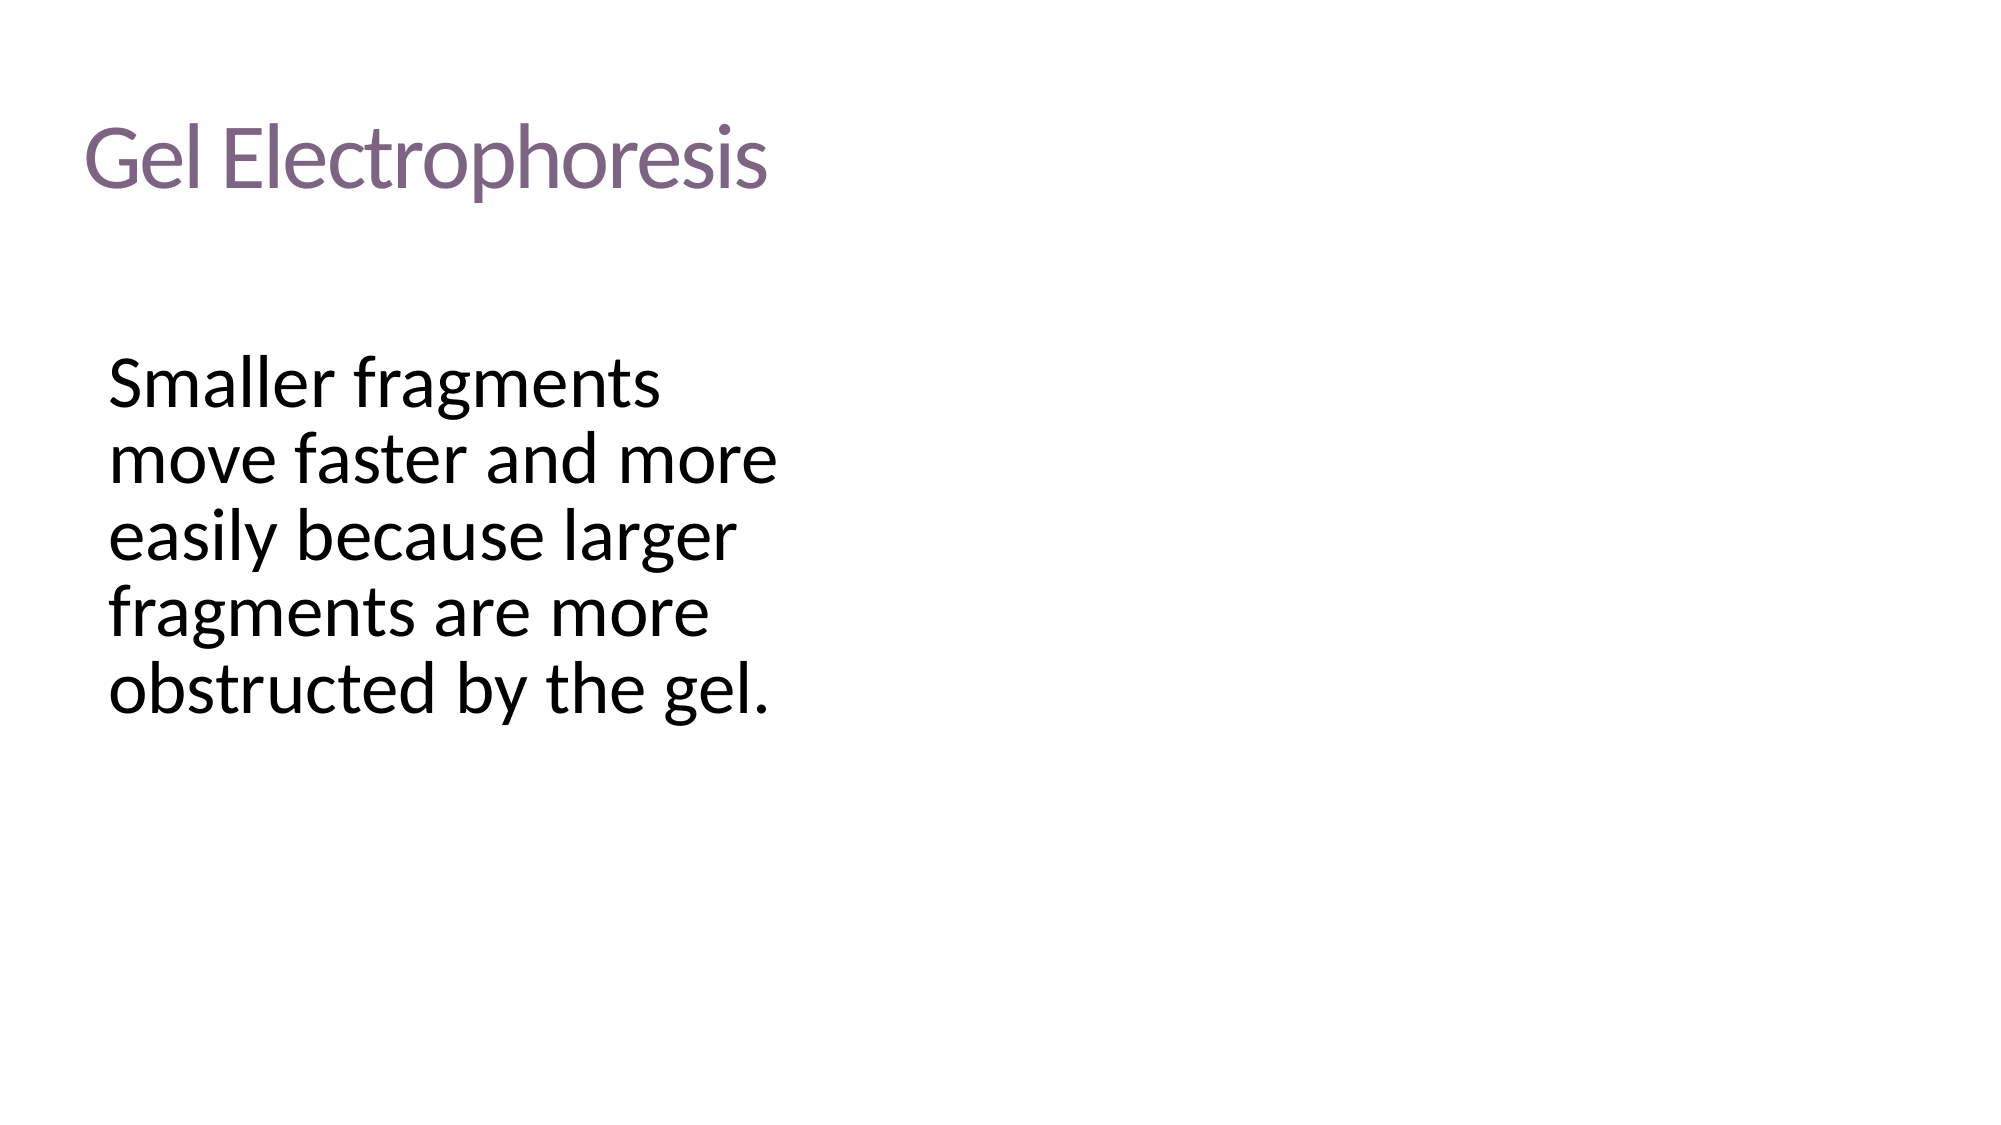

# Gel Electrophoresis
Smaller fragments move faster and more easily because larger fragments are more obstructed by the gel.